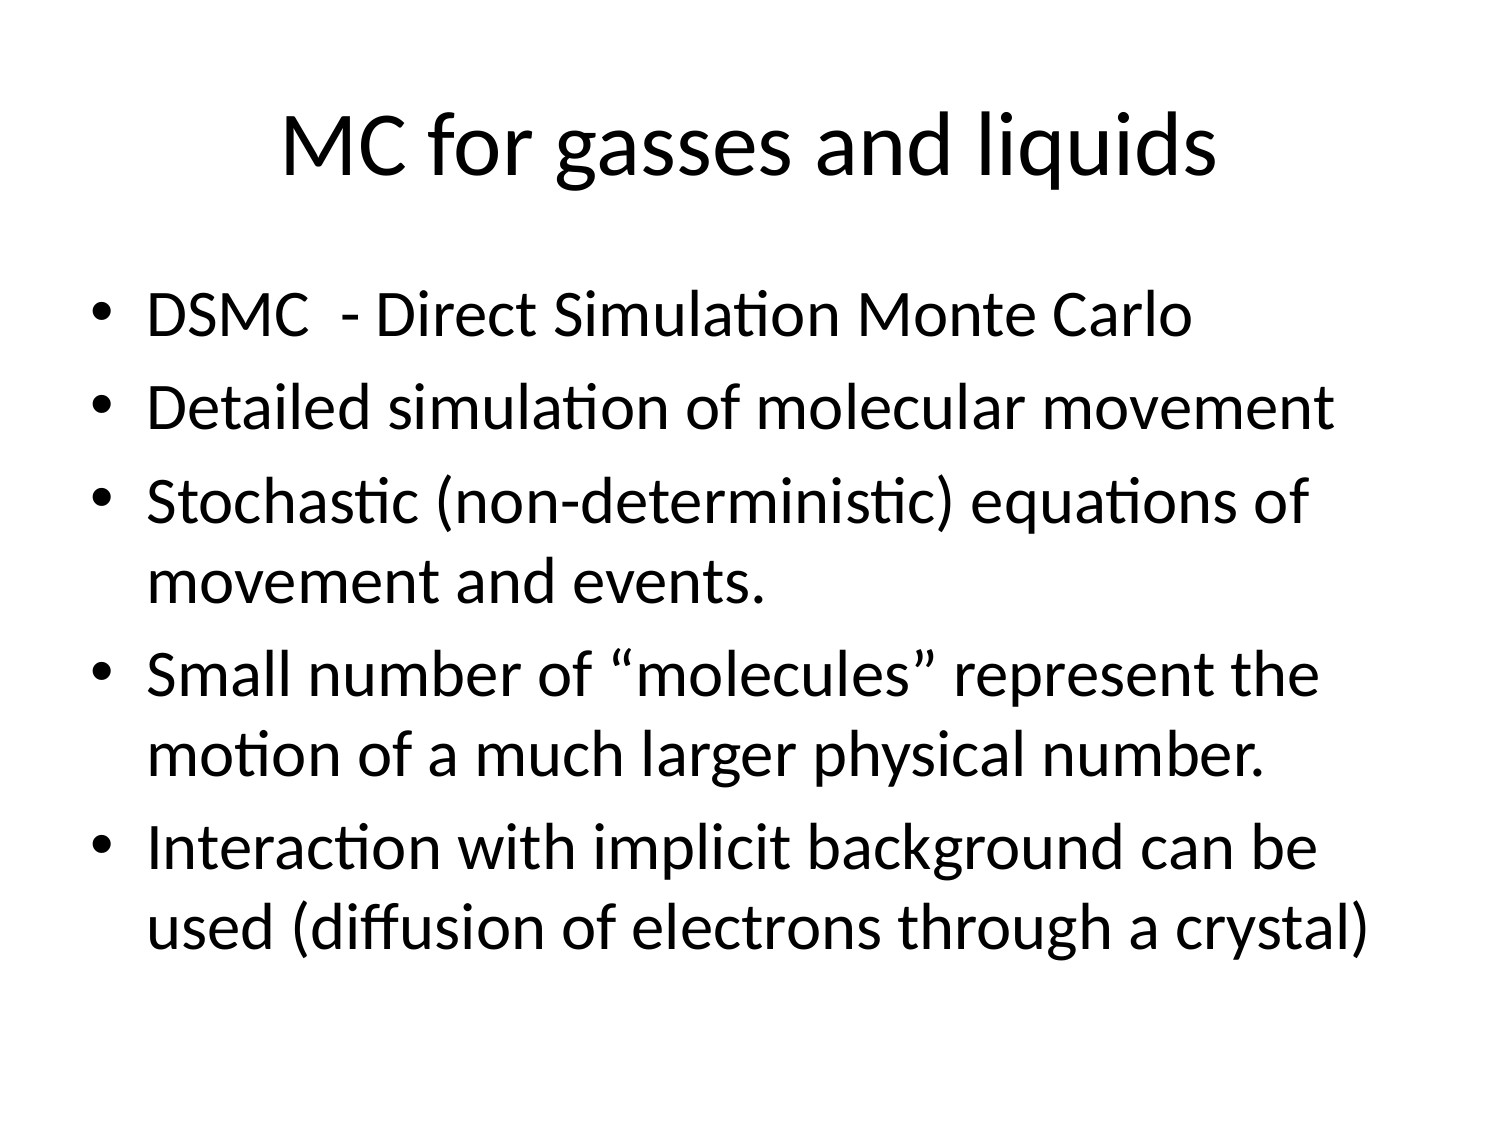

# MC for gasses and liquids
DSMC  - Direct Simulation Monte Carlo
Detailed simulation of molecular movement
Stochastic (non-deterministic) equations of movement and events.
Small number of “molecules” represent the motion of a much larger physical number.
Interaction with implicit background can be used (diffusion of electrons through a crystal)